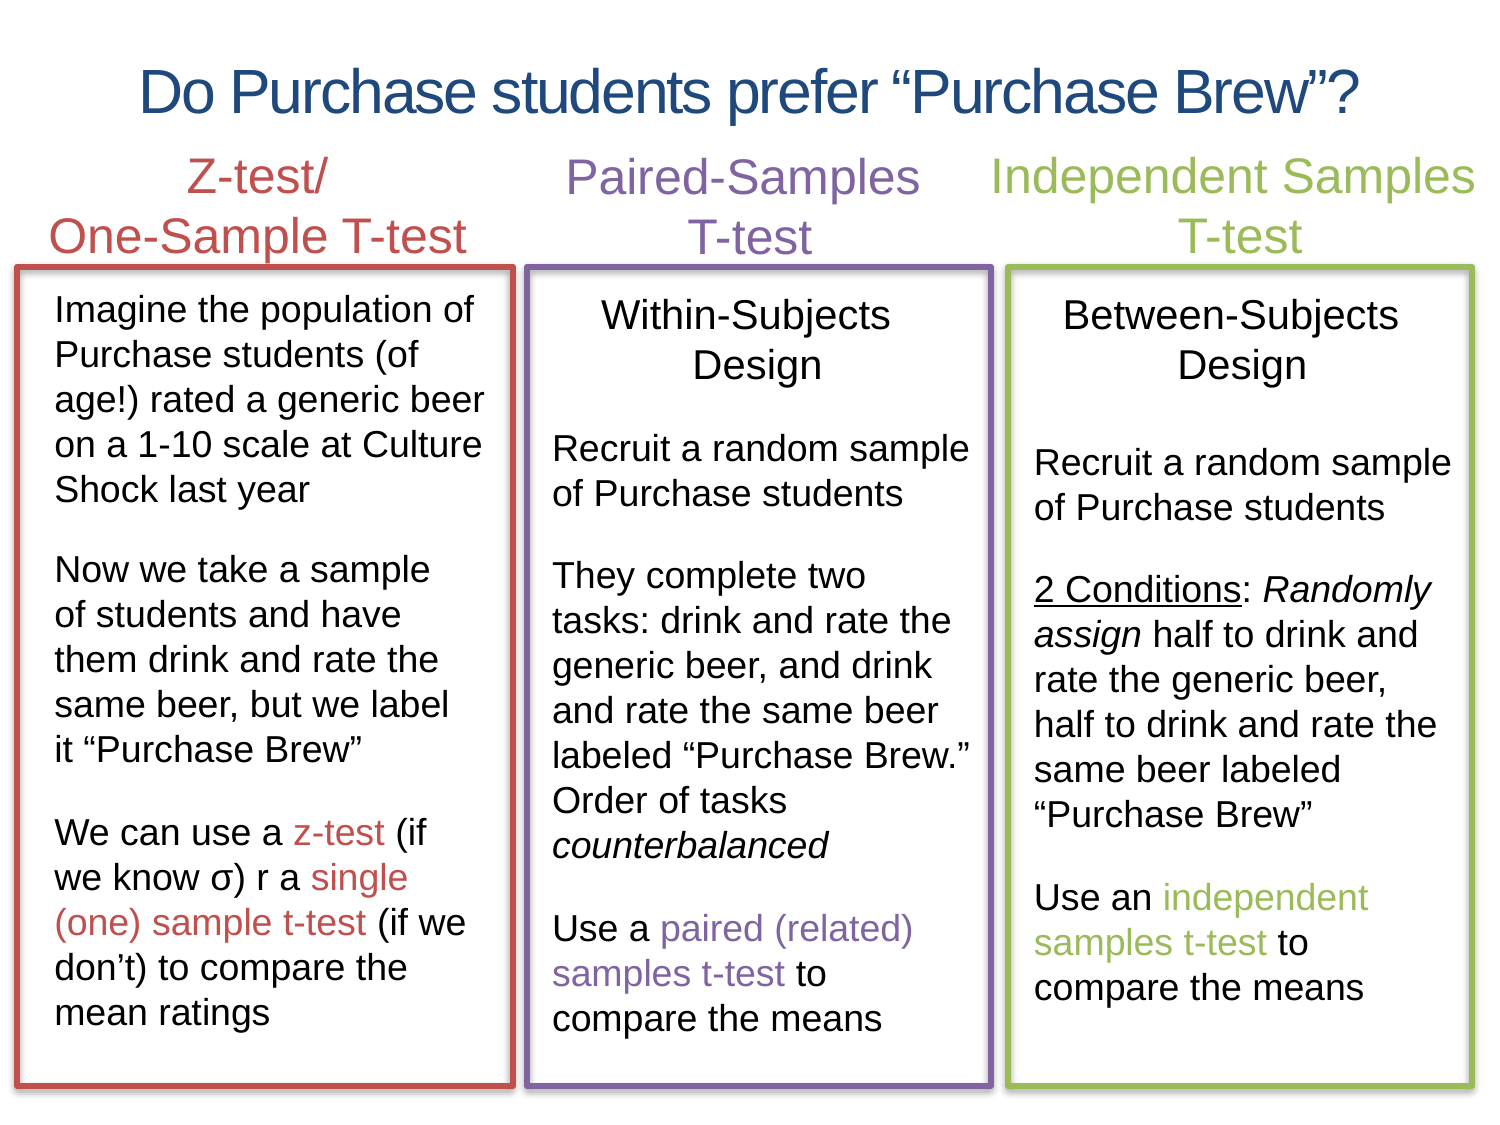

Do Purchase students prefer “Purchase Brew”?
Independent Samples
T-test
Z-test/
One-Sample T-test
Paired-Samples
T-test

Imagine the population of Purchase students (of age!) rated a generic beer on a 1-10 scale at Culture Shock last year
Within-Subjects   Design
Between-Subjects   Design
Recruit a random sample of Purchase students
They complete two tasks: drink and rate the generic beer, and drink and rate the same beer labeled “Purchase Brew.” Order of tasks counterbalanced
Use a paired (related) samples t-test to compare the means
Recruit a random sample of Purchase students
2 Conditions: Randomly assign half to drink and rate the generic beer, half to drink and rate the same beer labeled “Purchase Brew”
Use an independent samples t-test to compare the means
Now we take a sample of students and have them drink and rate the same beer, but we label it “Purchase Brew”
We can use a z-test (if we know σ) r a single (one) sample t-test (if we don’t) to compare the mean ratings